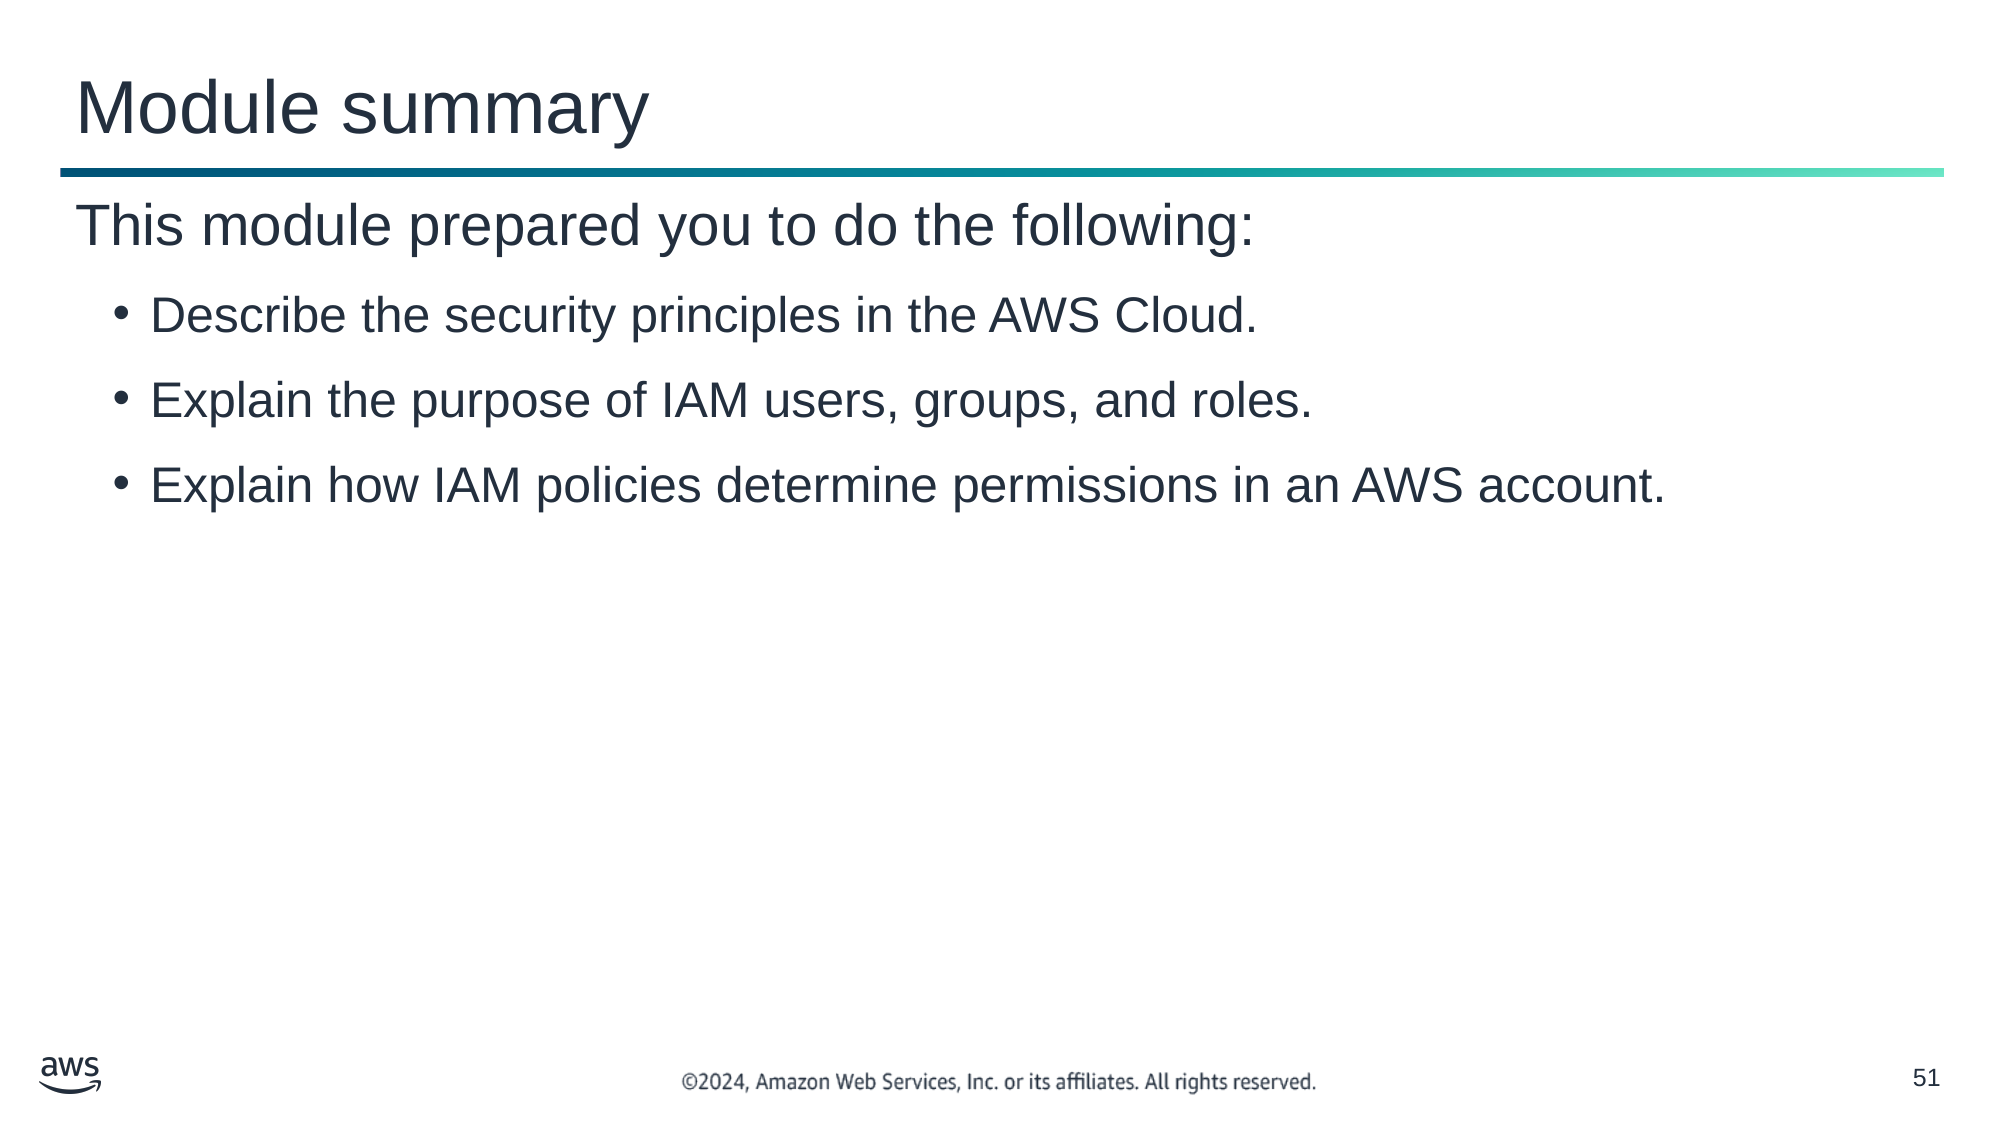

# Module summary
This module prepared you to do the following:
Describe the security principles in the AWS Cloud.
Explain the purpose of IAM users, groups, and roles.
Explain how IAM policies determine permissions in an AWS account.
51